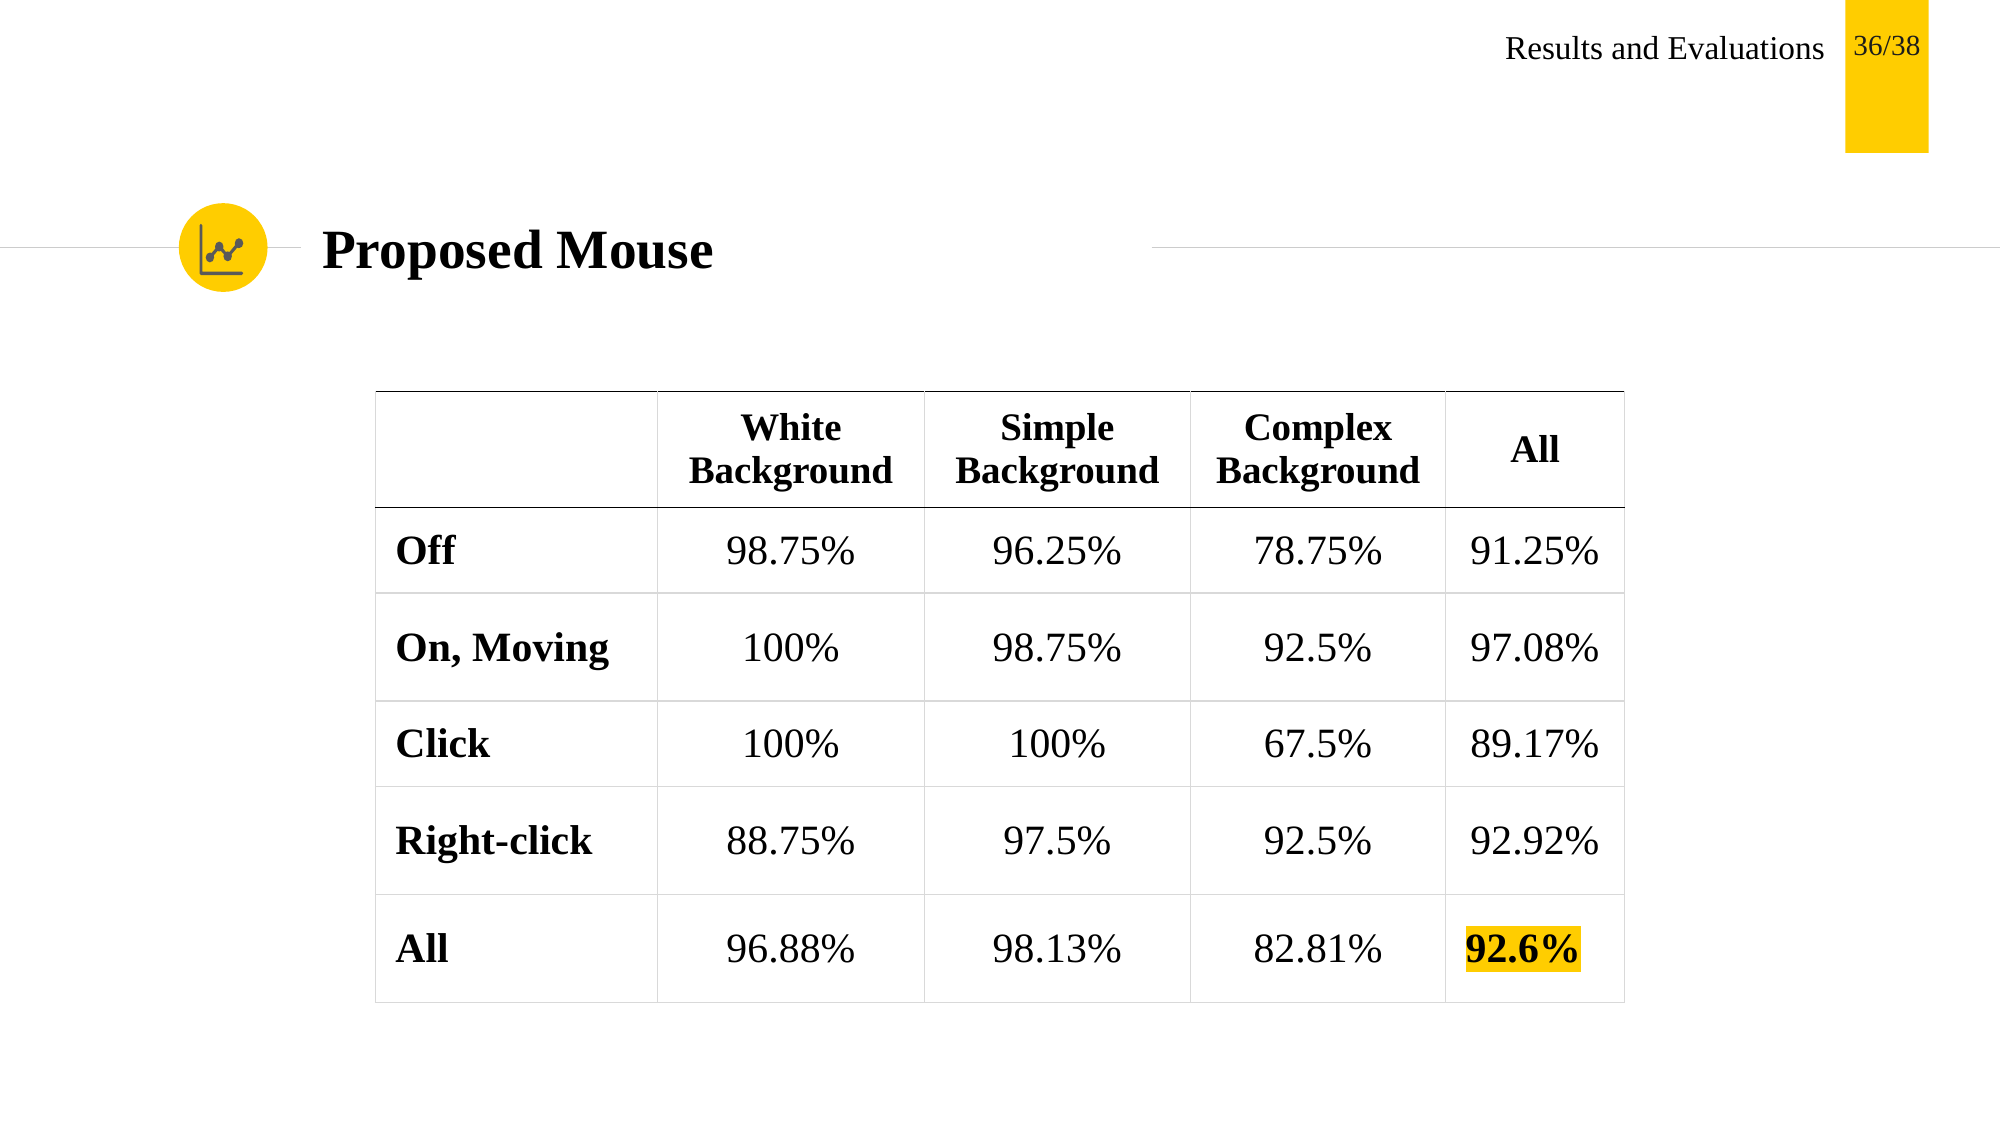

Results and Evaluations
36/38
# Proposed Mouse

|  | White Background | Simple Background | Complex Background | All |
| --- | --- | --- | --- | --- |
| Off | 98.75% | 96.25% | 78.75% | 91.25% |
| On, Moving | 100% | 98.75% | 92.5% | 97.08% |
| Click | 100% | 100% | 67.5% | 89.17% |
| Right-click | 88.75% | 97.5% | 92.5% | 92.92% |
| All | 96.88% | 98.13% | 82.81% | 92.6% |